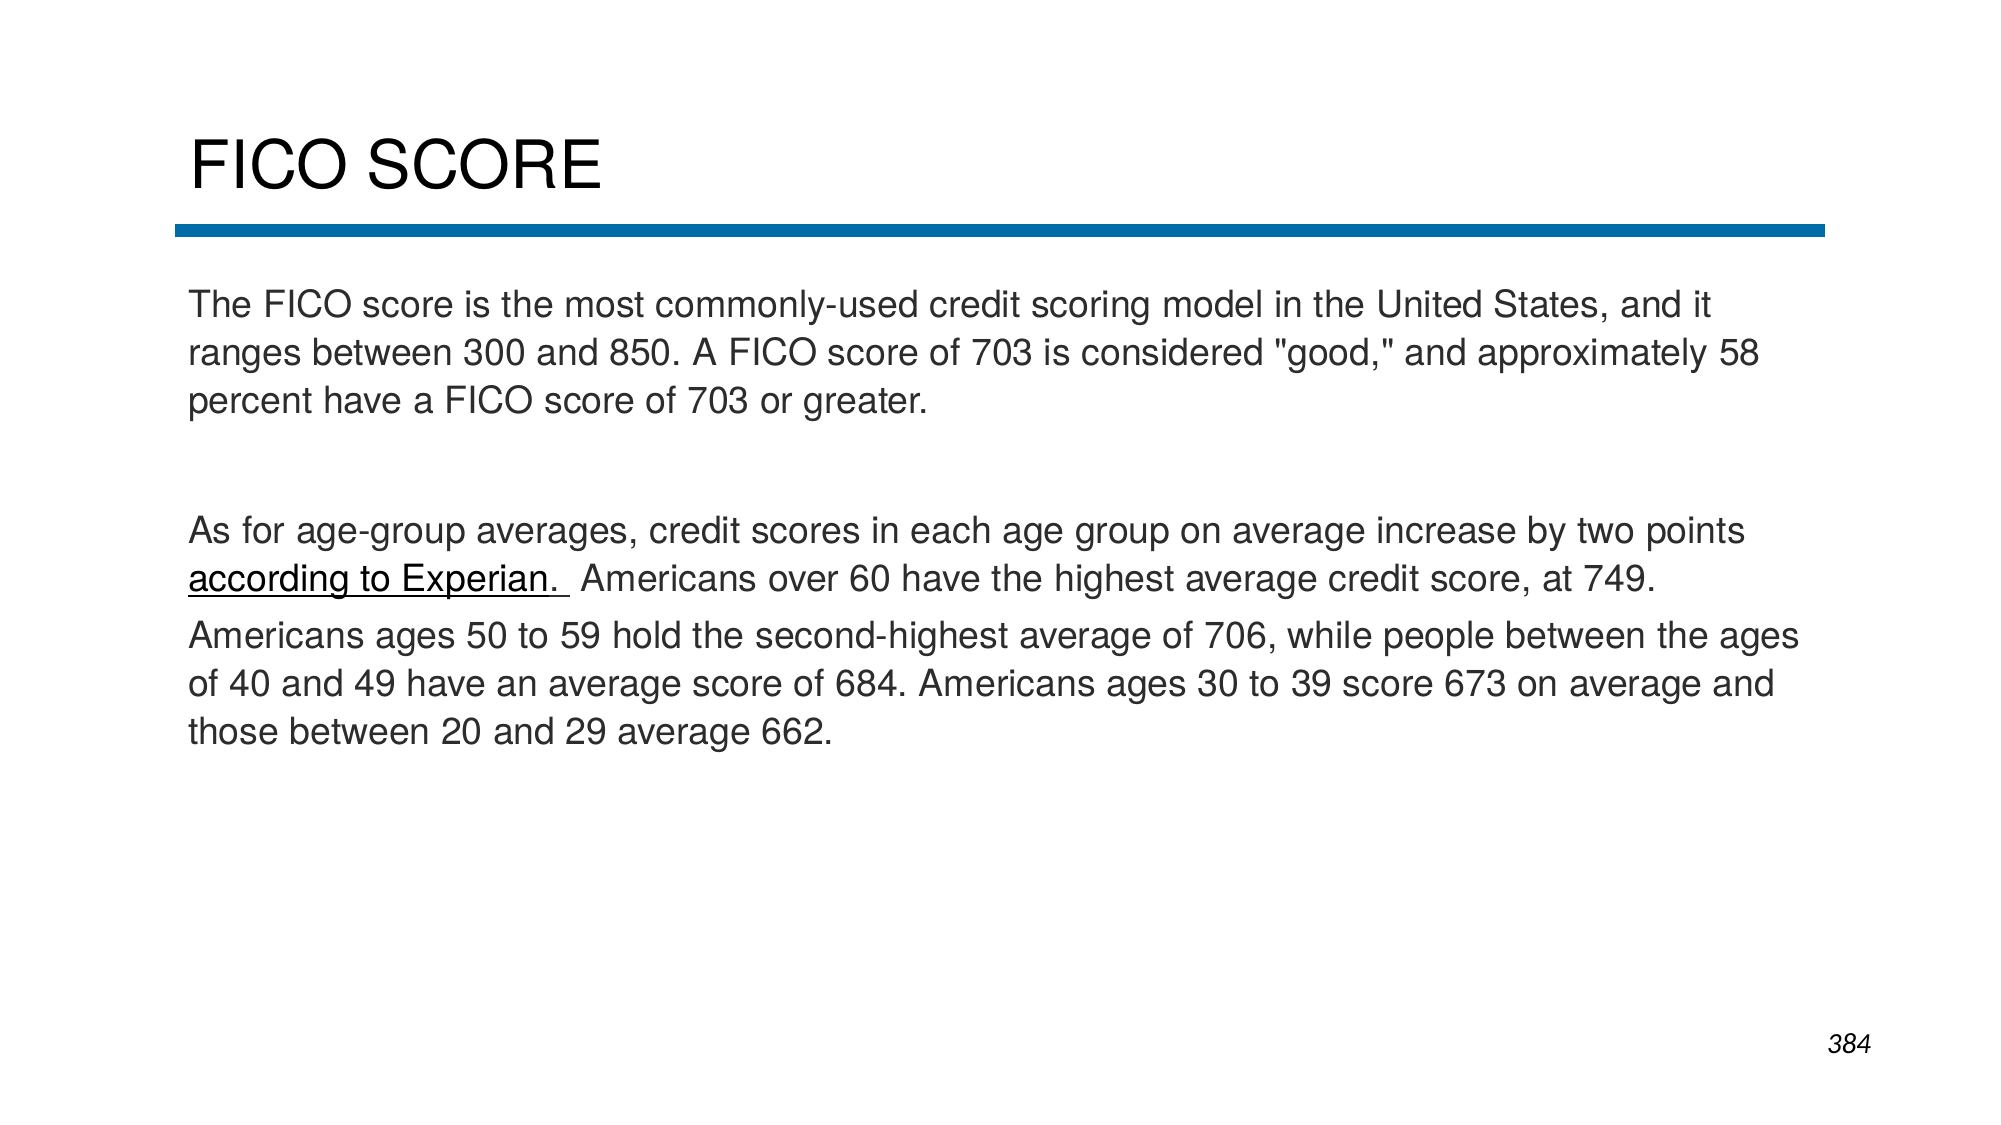

# fico score
The FICO score is the most commonly-used credit scoring model in the United States, and it ranges between 300 and 850. A FICO score of 703 is considered "good," and approximately 58 percent have a FICO score of 703 or greater.

As for age-group averages, credit scores in each age group on average increase by two points according to Experian.  Americans over 60 have the highest average credit score, at 749. Americans ages 50 to 59 hold the second-highest average of 706, while people between the ages of 40 and 49 have an average score of 684. Americans ages 30 to 39 score 673 on average and those between 20 and 29 average 662.